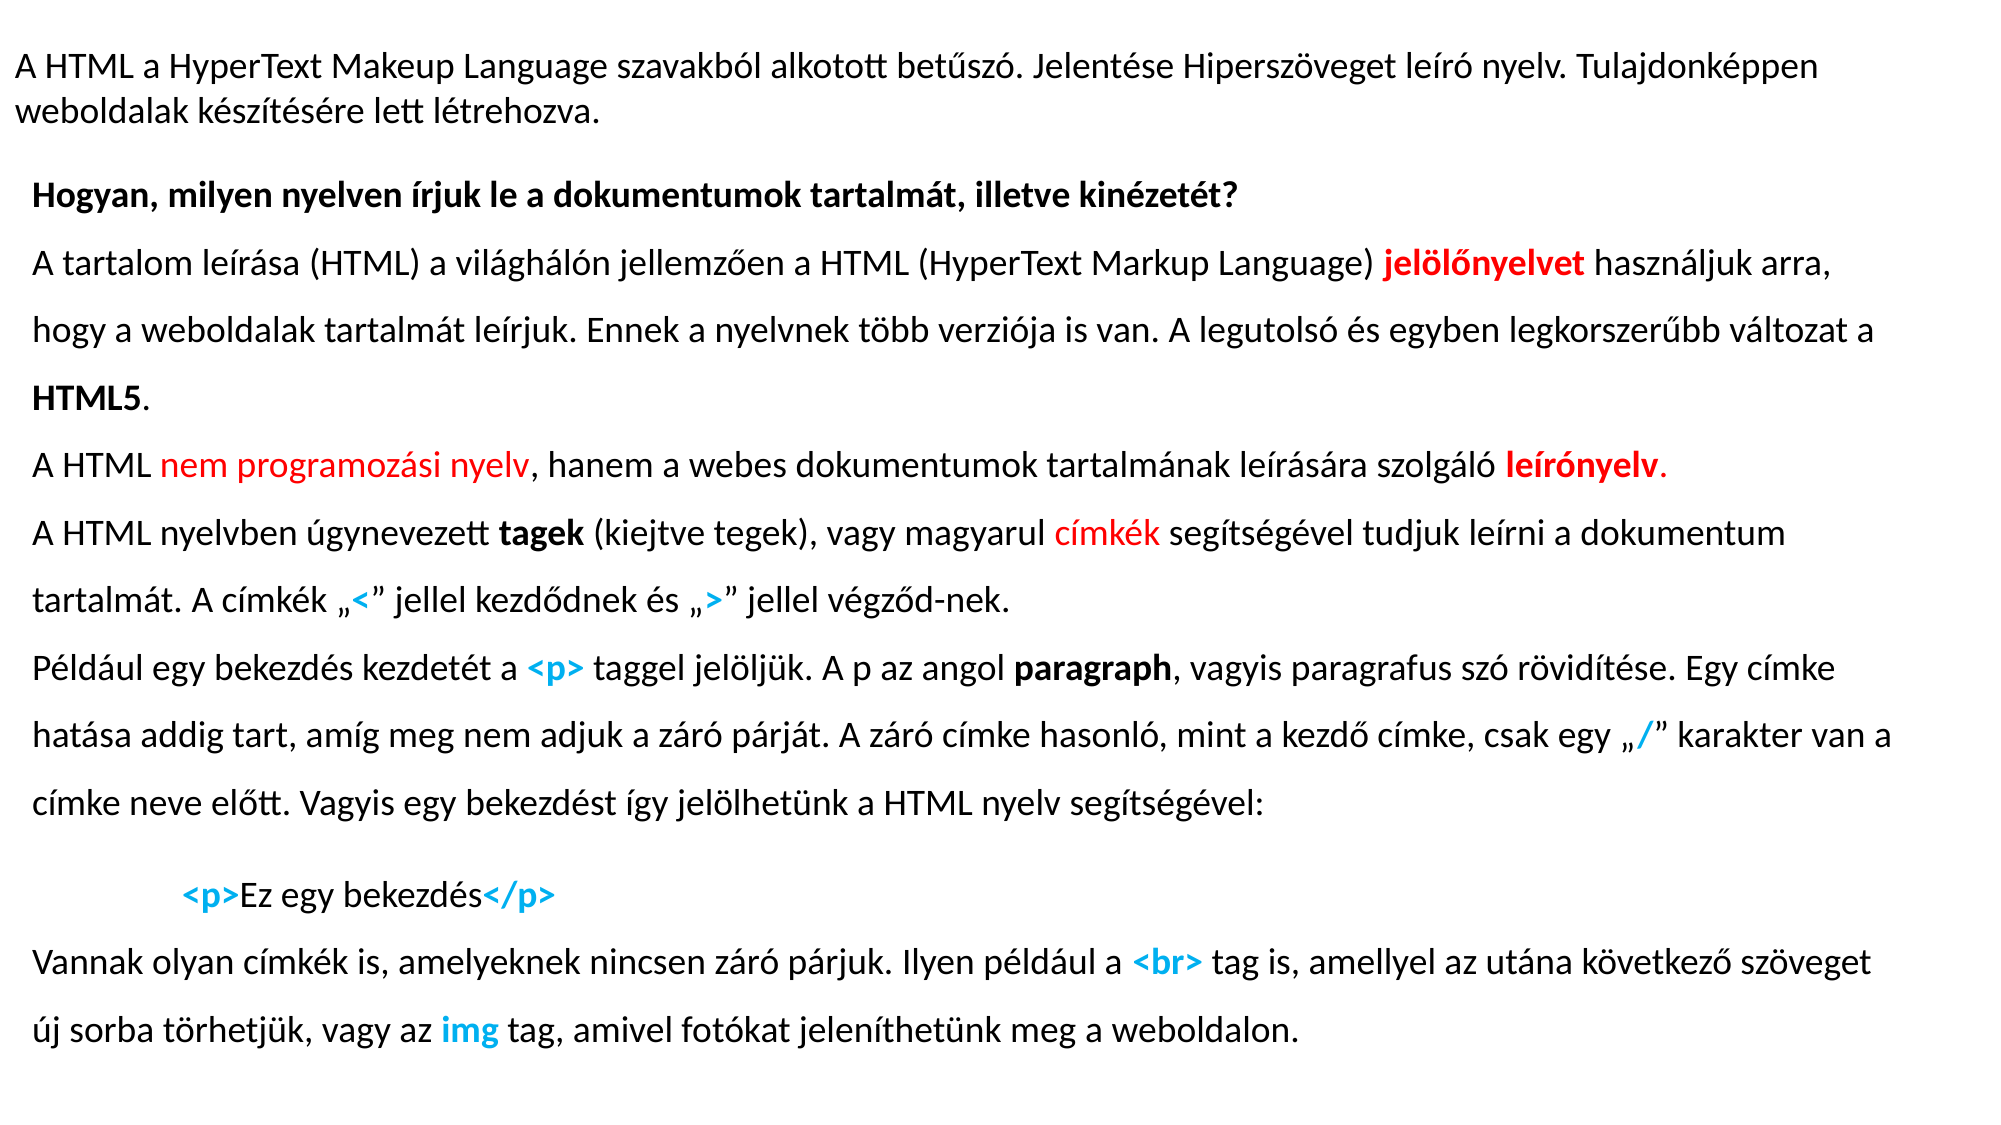

A HTML a HyperText Makeup Language szavakból alkotott betűszó. Jelentése Hiperszöveget leíró nyelv. Tulajdonképpen weboldalak készítésére lett létrehozva.
Hogyan, milyen nyelven írjuk le a dokumentumok tartalmát, illetve kinézetét?
A tartalom leírása (HTML) a világhálón jellemzően a HTML (HyperText Markup Language) jelölőnyelvet használjuk arra, hogy a weboldalak tartalmát leírjuk. Ennek a nyelvnek több verziója is van. A legutolsó és egyben legkorszerűbb változat a HTML5.
A HTML nem programozási nyelv, hanem a webes dokumentumok tartalmának leírására szolgáló leírónyelv.
A HTML nyelvben úgynevezett tagek (kiejtve tegek), vagy magyarul címkék segítségével tudjuk leírni a dokumentum tartalmát. A címkék „<” jellel kezdődnek és „>” jellel végződ-nek.
Például egy bekezdés kezdetét a <p> taggel jelöljük. A p az angol paragraph, vagyis paragrafus szó rövidítése. Egy címke hatása addig tart, amíg meg nem adjuk a záró párját. A záró címke hasonló, mint a kezdő címke, csak egy „/” karakter van a címke neve előtt. Vagyis egy bekezdést így jelölhetünk a HTML nyelv segítségével:
	<p>Ez egy bekezdés</p>
Vannak olyan címkék is, amelyeknek nincsen záró párjuk. Ilyen például a <br> tag is, amellyel az utána következő szöveget új sorba törhetjük, vagy az img tag, amivel fotókat jeleníthetünk meg a weboldalon.